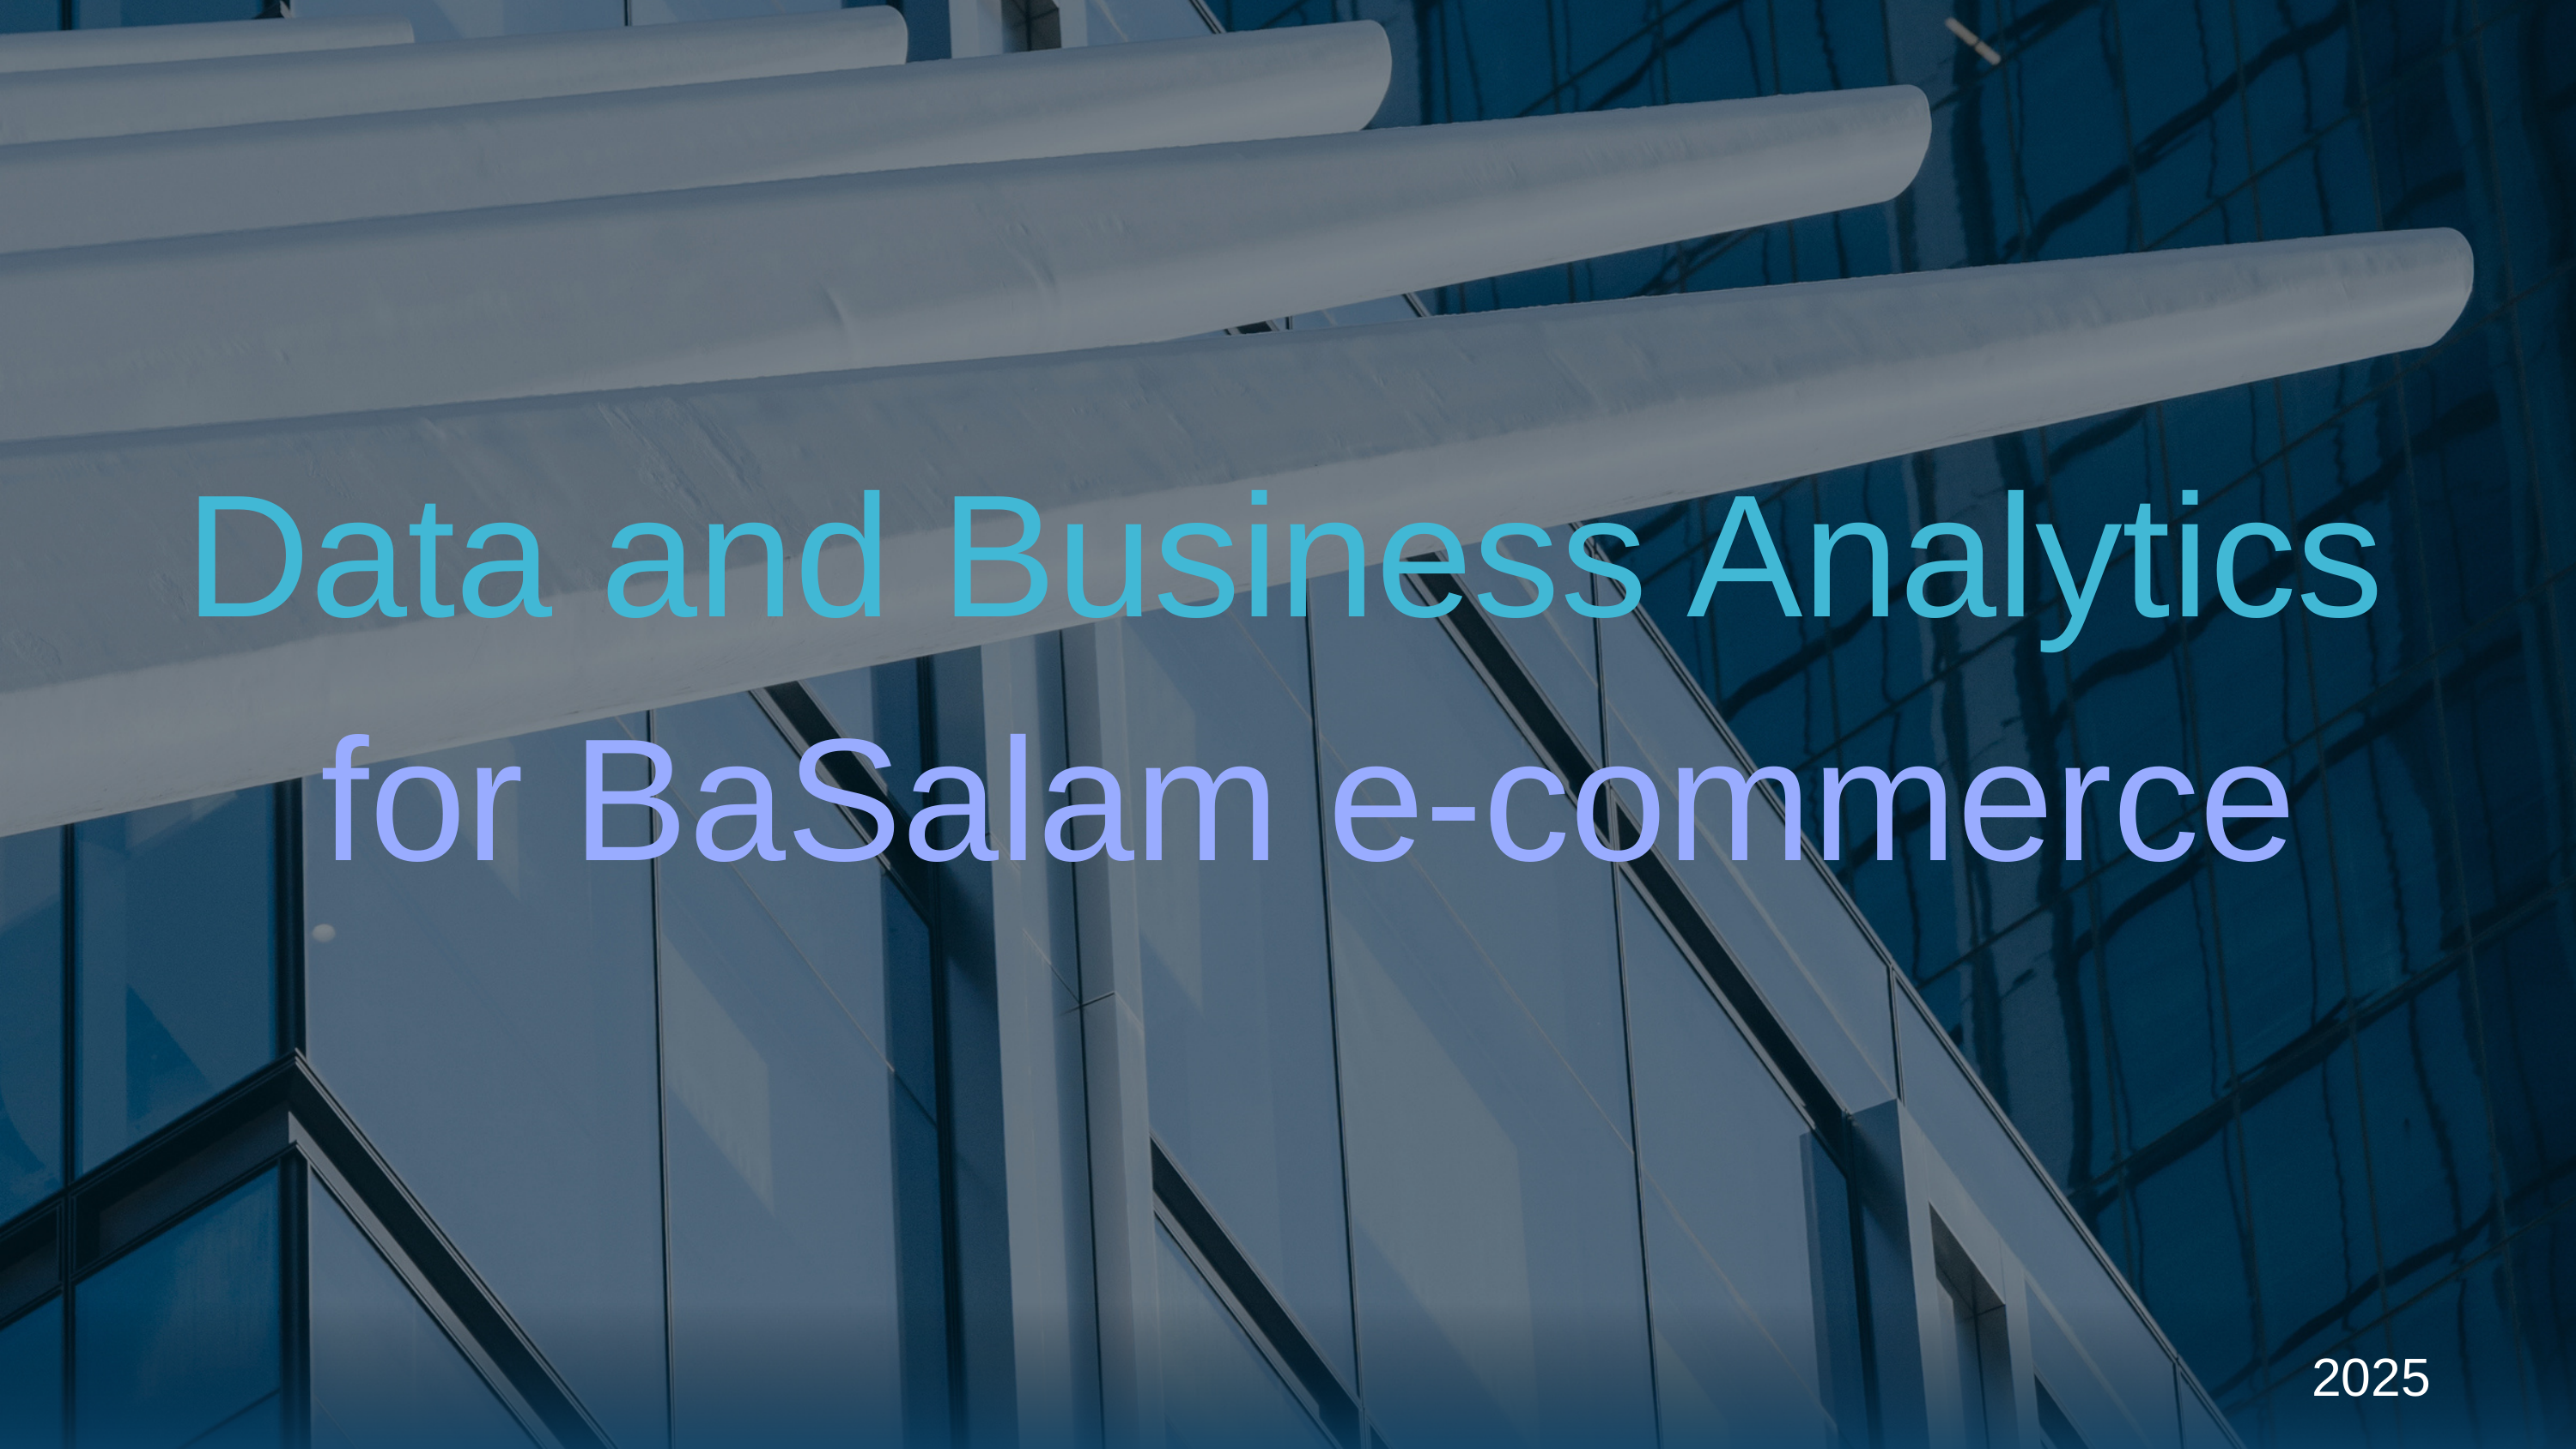

Data and Business Analytics
for BaSalam e-commerce
2025